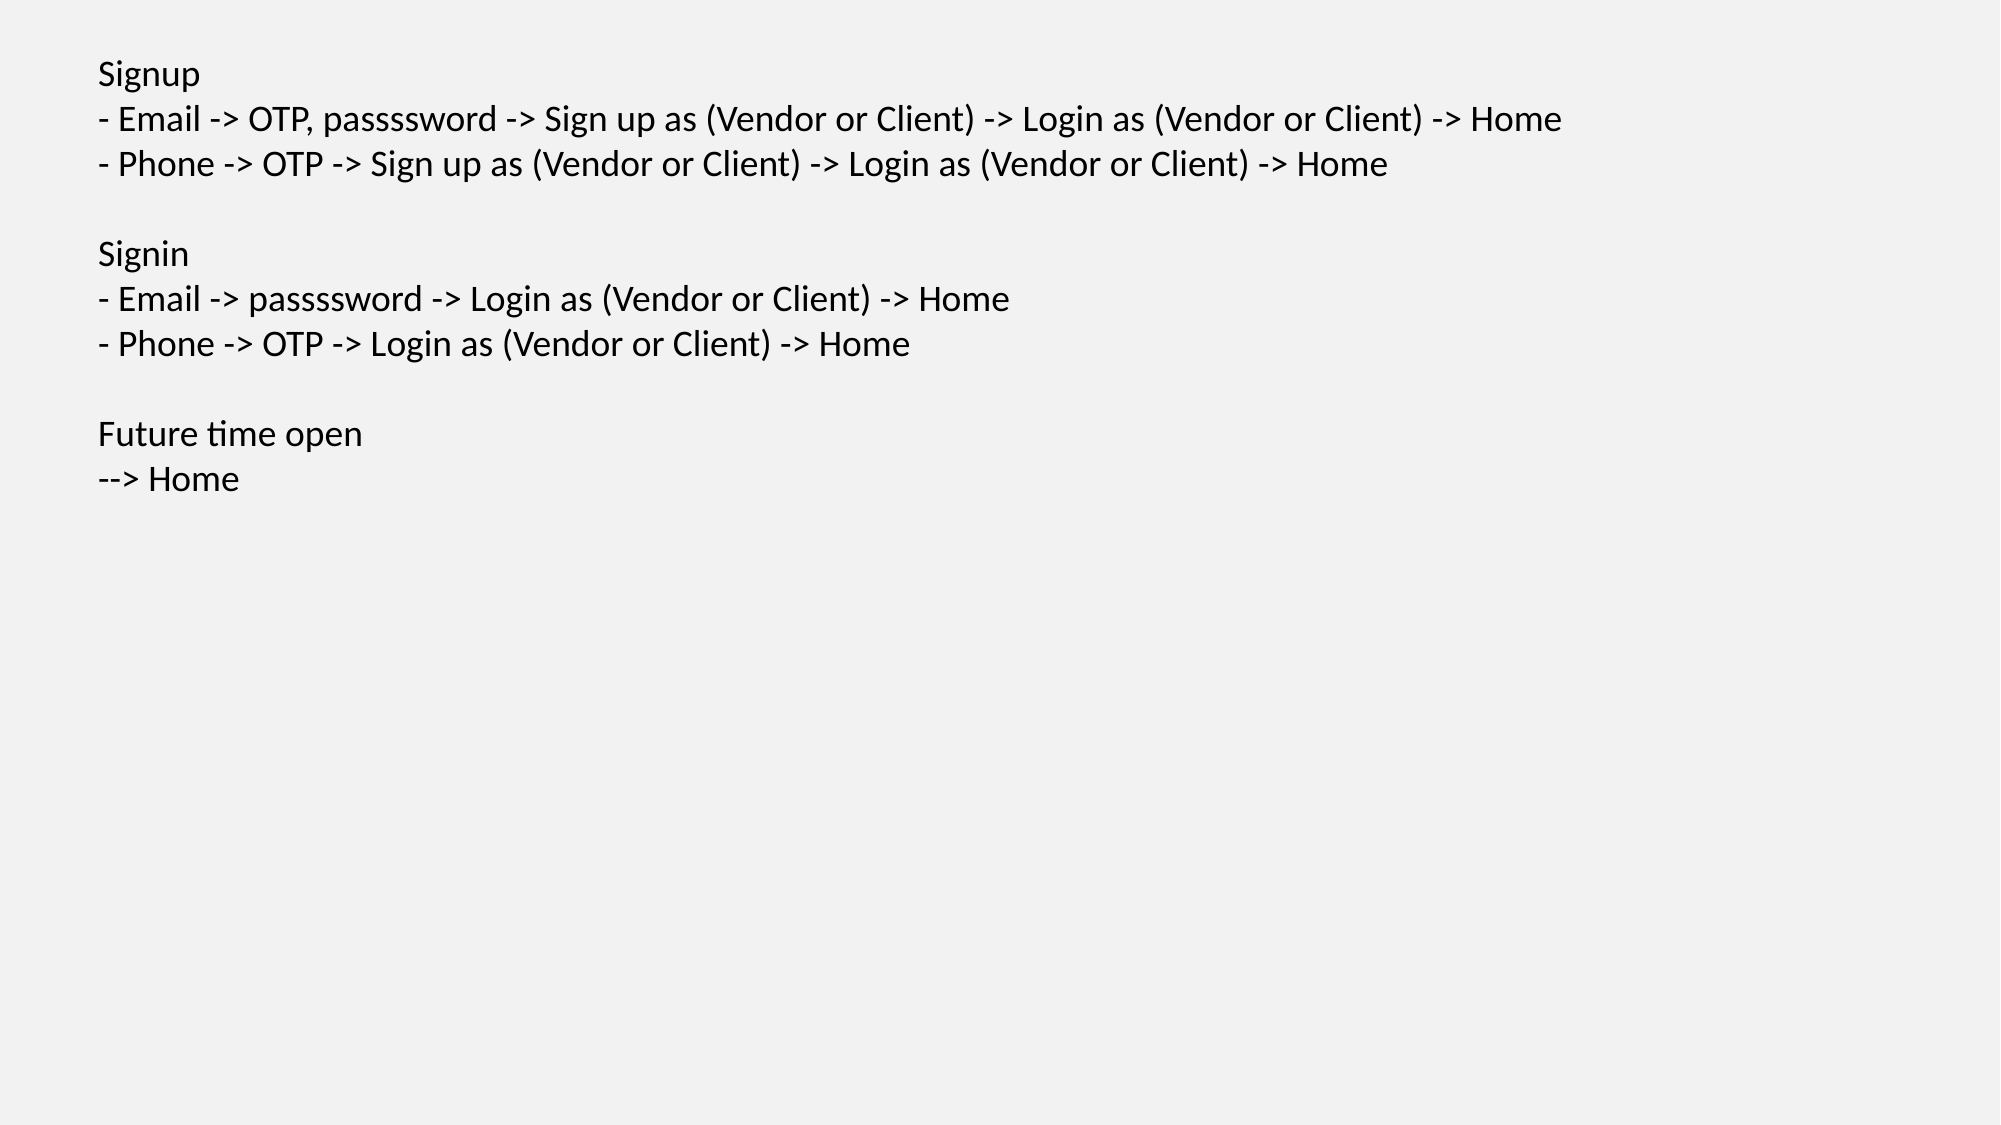

Signup
- Email -> OTP, passssword -> Sign up as (Vendor or Client) -> Login as (Vendor or Client) -> Home
- Phone -> OTP -> Sign up as (Vendor or Client) -> Login as (Vendor or Client) -> Home

Signin
- Email -> passssword -> Login as (Vendor or Client) -> Home
- Phone -> OTP -> Login as (Vendor or Client) -> Home

Future time open
--> Home